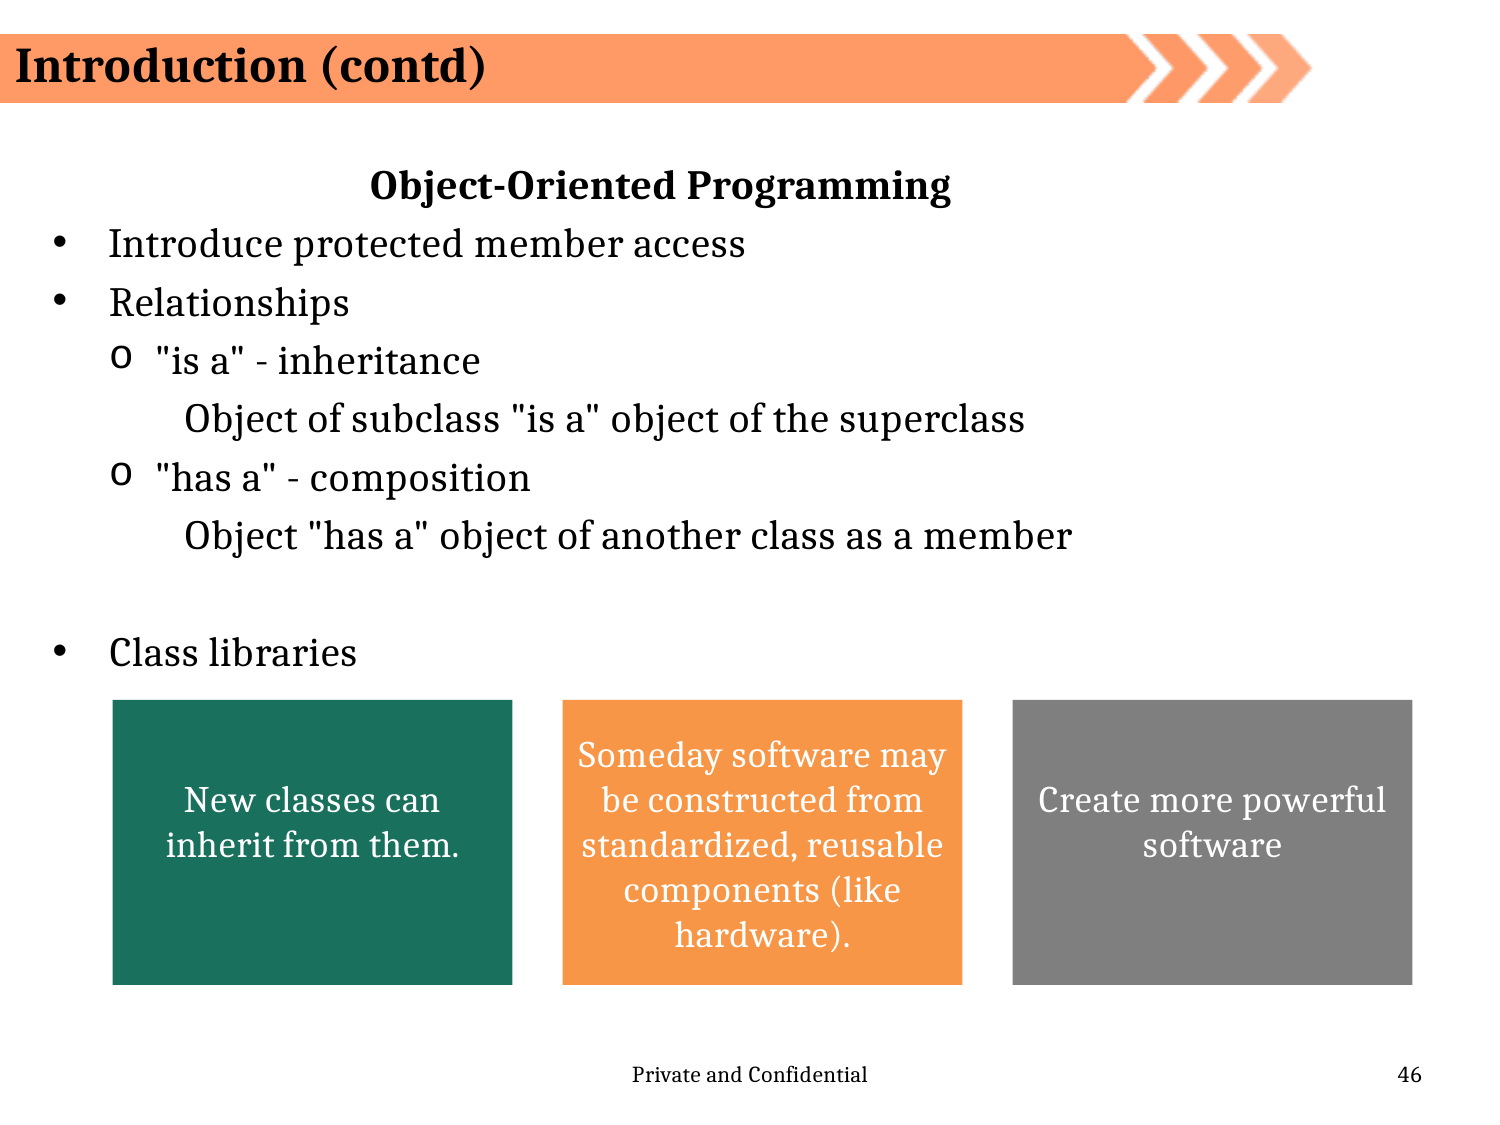

Introduction (contd)
Object-Oriented Programming
Introduce protected member access
Relationships
"is a" - inheritance
Object of subclass "is a" object of the superclass
"has a" - composition
Object "has a" object of another class as a member

Class libraries

New classes can inherit from them.

Someday software may be constructed from standardized, reusable components (like hardware).

Create more powerful software